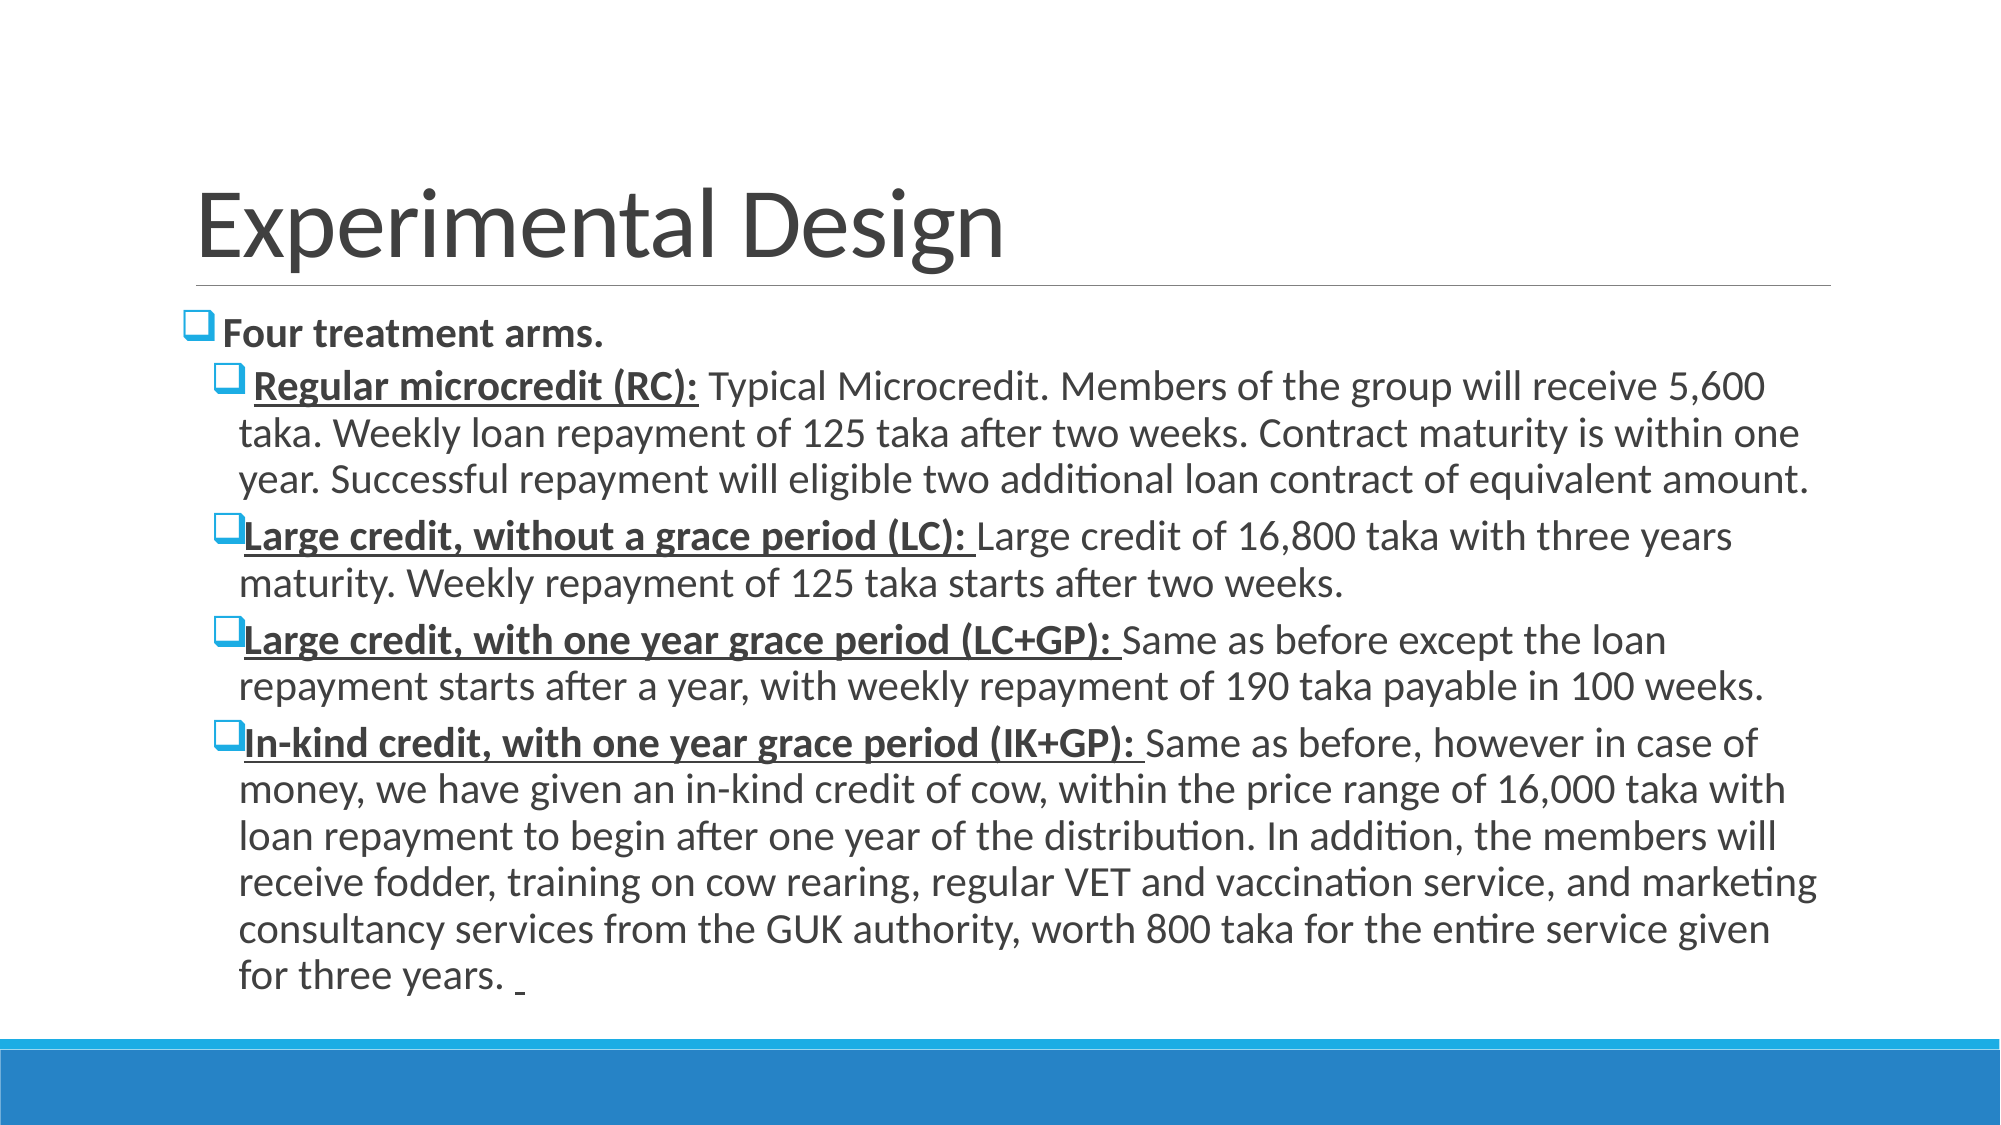

# Experimental Design
 Four treatment arms.
 Regular microcredit (RC): Typical Microcredit. Members of the group will receive 5,600 taka. Weekly loan repayment of 125 taka after two weeks. Contract maturity is within one year. Successful repayment will eligible two additional loan contract of equivalent amount.
Large credit, without a grace period (LC): Large credit of 16,800 taka with three years maturity. Weekly repayment of 125 taka starts after two weeks.
Large credit, with one year grace period (LC+GP): Same as before except the loan repayment starts after a year, with weekly repayment of 190 taka payable in 100 weeks.
In-kind credit, with one year grace period (IK+GP): Same as before, however in case of money, we have given an in-kind credit of cow, within the price range of 16,000 taka with loan repayment to begin after one year of the distribution. In addition, the members will receive fodder, training on cow rearing, regular VET and vaccination service, and marketing consultancy services from the GUK authority, worth 800 taka for the entire service given for three years.